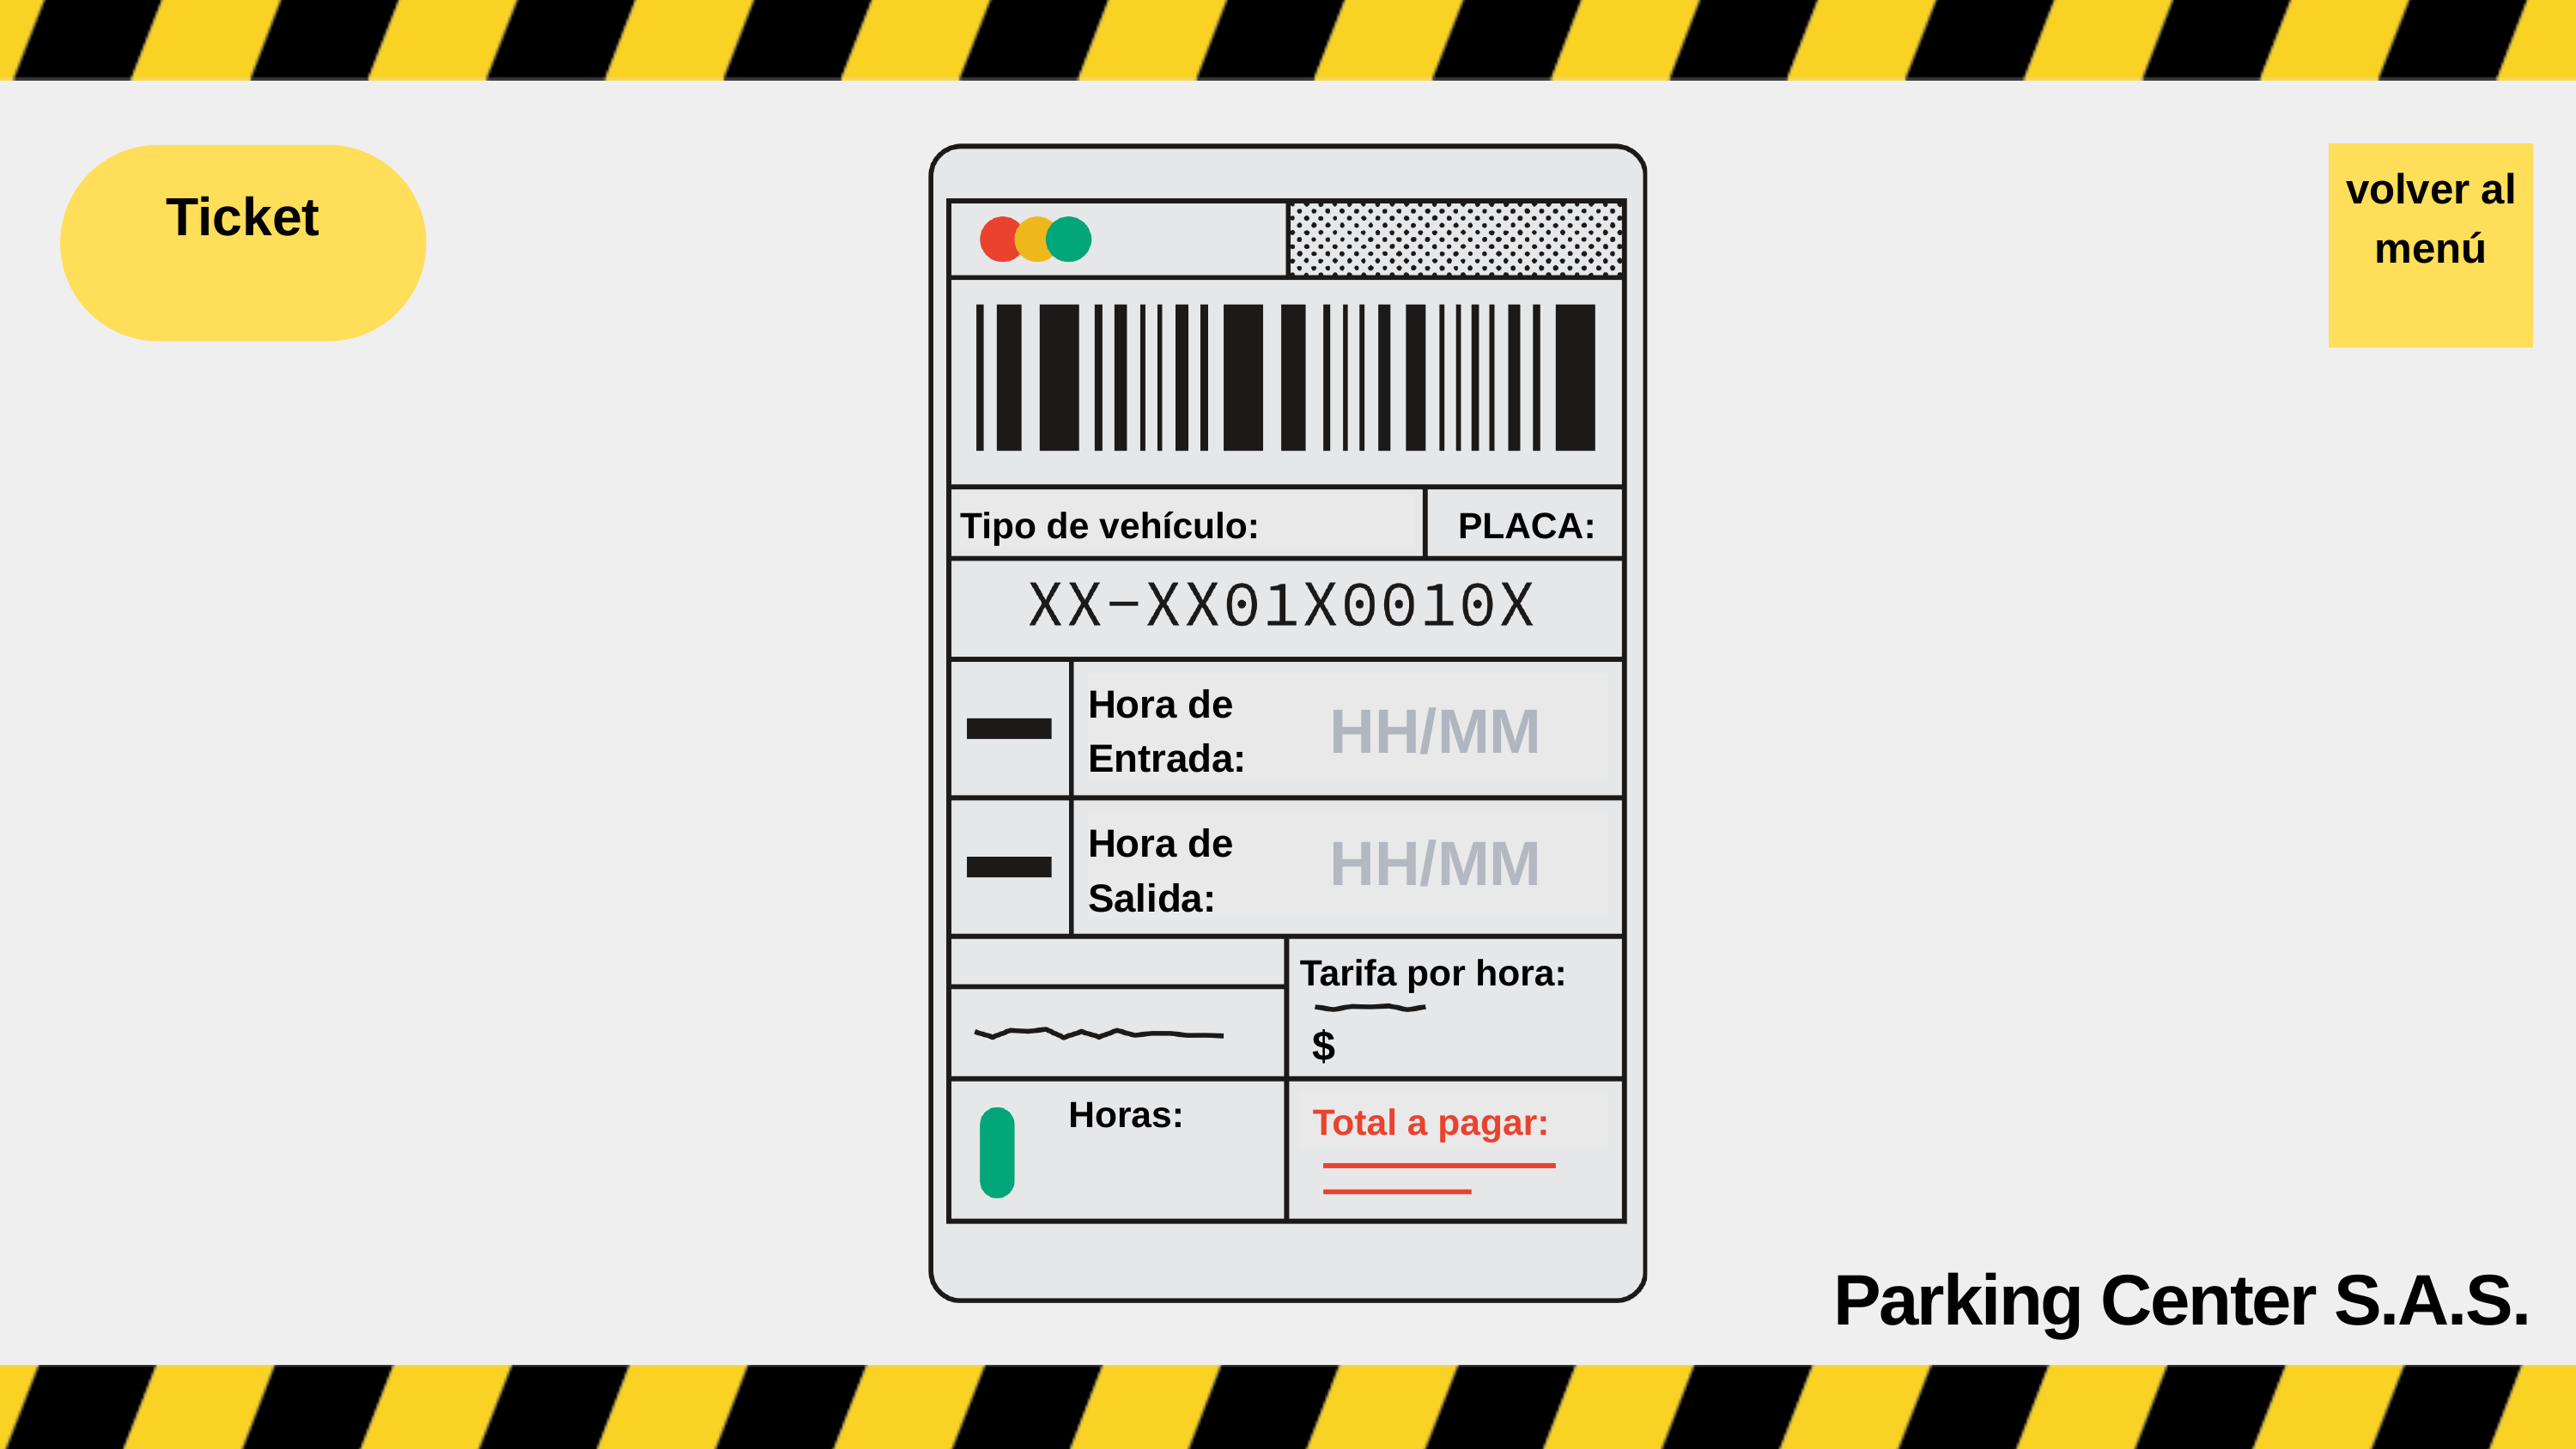

Tipo de vehículo:
PLACA:
Hora de Entrada:

HH/MM
HH/MM
Hora de Salida:

Tarifa por hora:
$
Horas:

Total a pagar:

Ticket
volver al menú
Parking Center S.A.S.